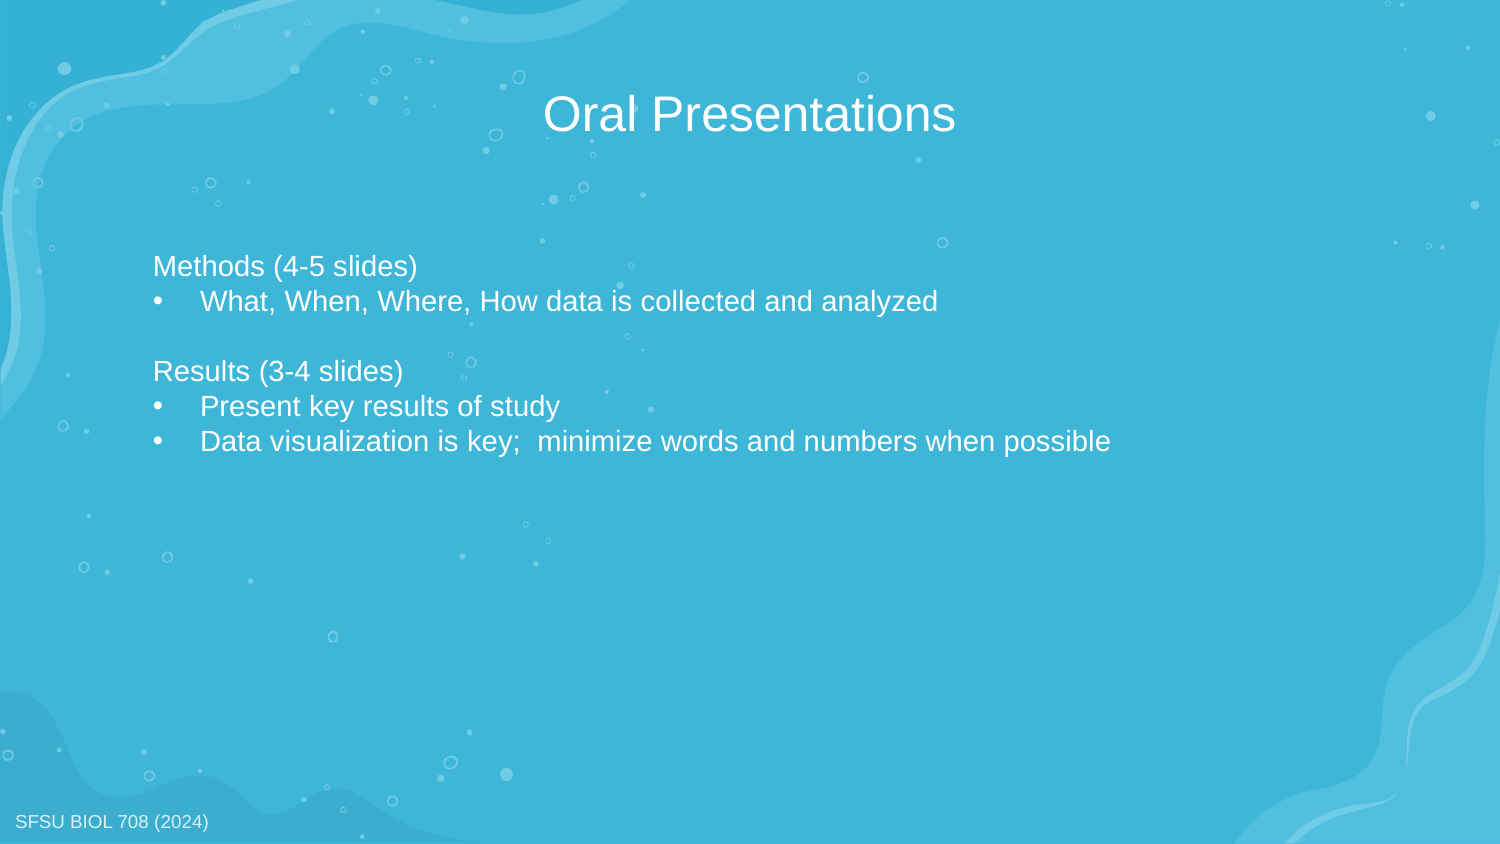

# Oral Presentations
Methods (4-5 slides)
What, When, Where, How data is collected and analyzed

Results (3-4 slides)
Present key results of study
Data visualization is key;  minimize words and numbers when possible

SFSU BIOL 708 (2024)